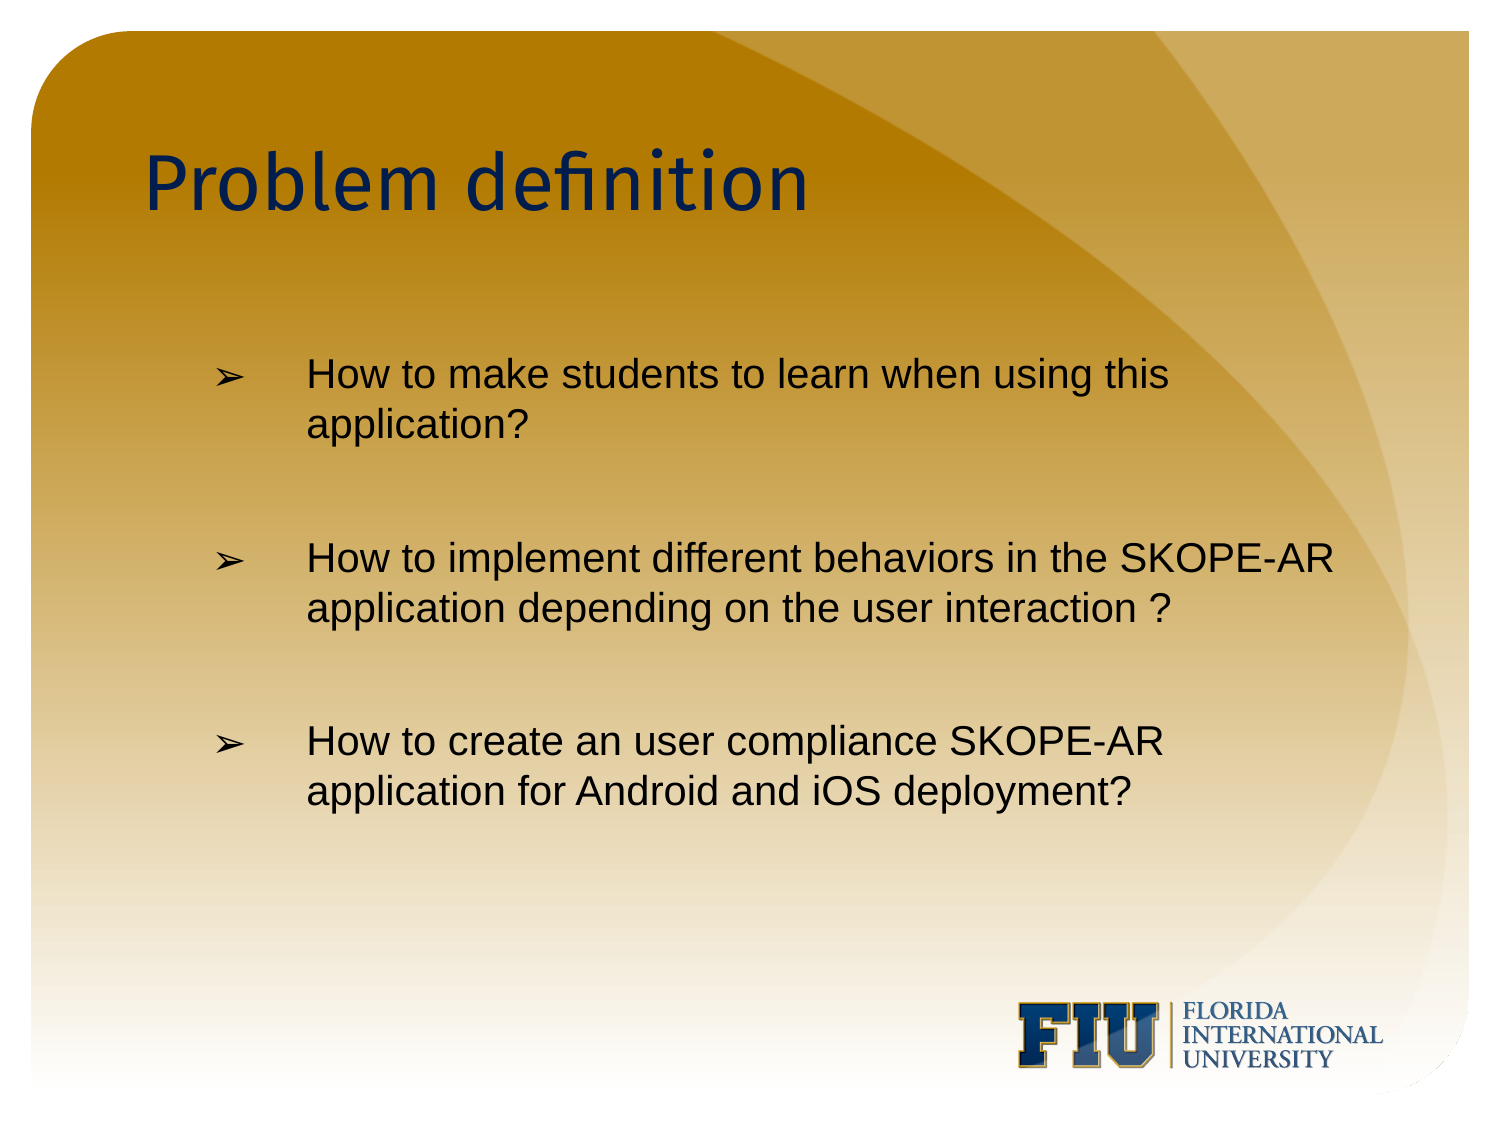

# Problem definition
How to make students to learn when using this application?
How to implement different behaviors in the SKOPE-AR application depending on the user interaction ?
How to create an user compliance SKOPE-AR application for Android and iOS deployment?